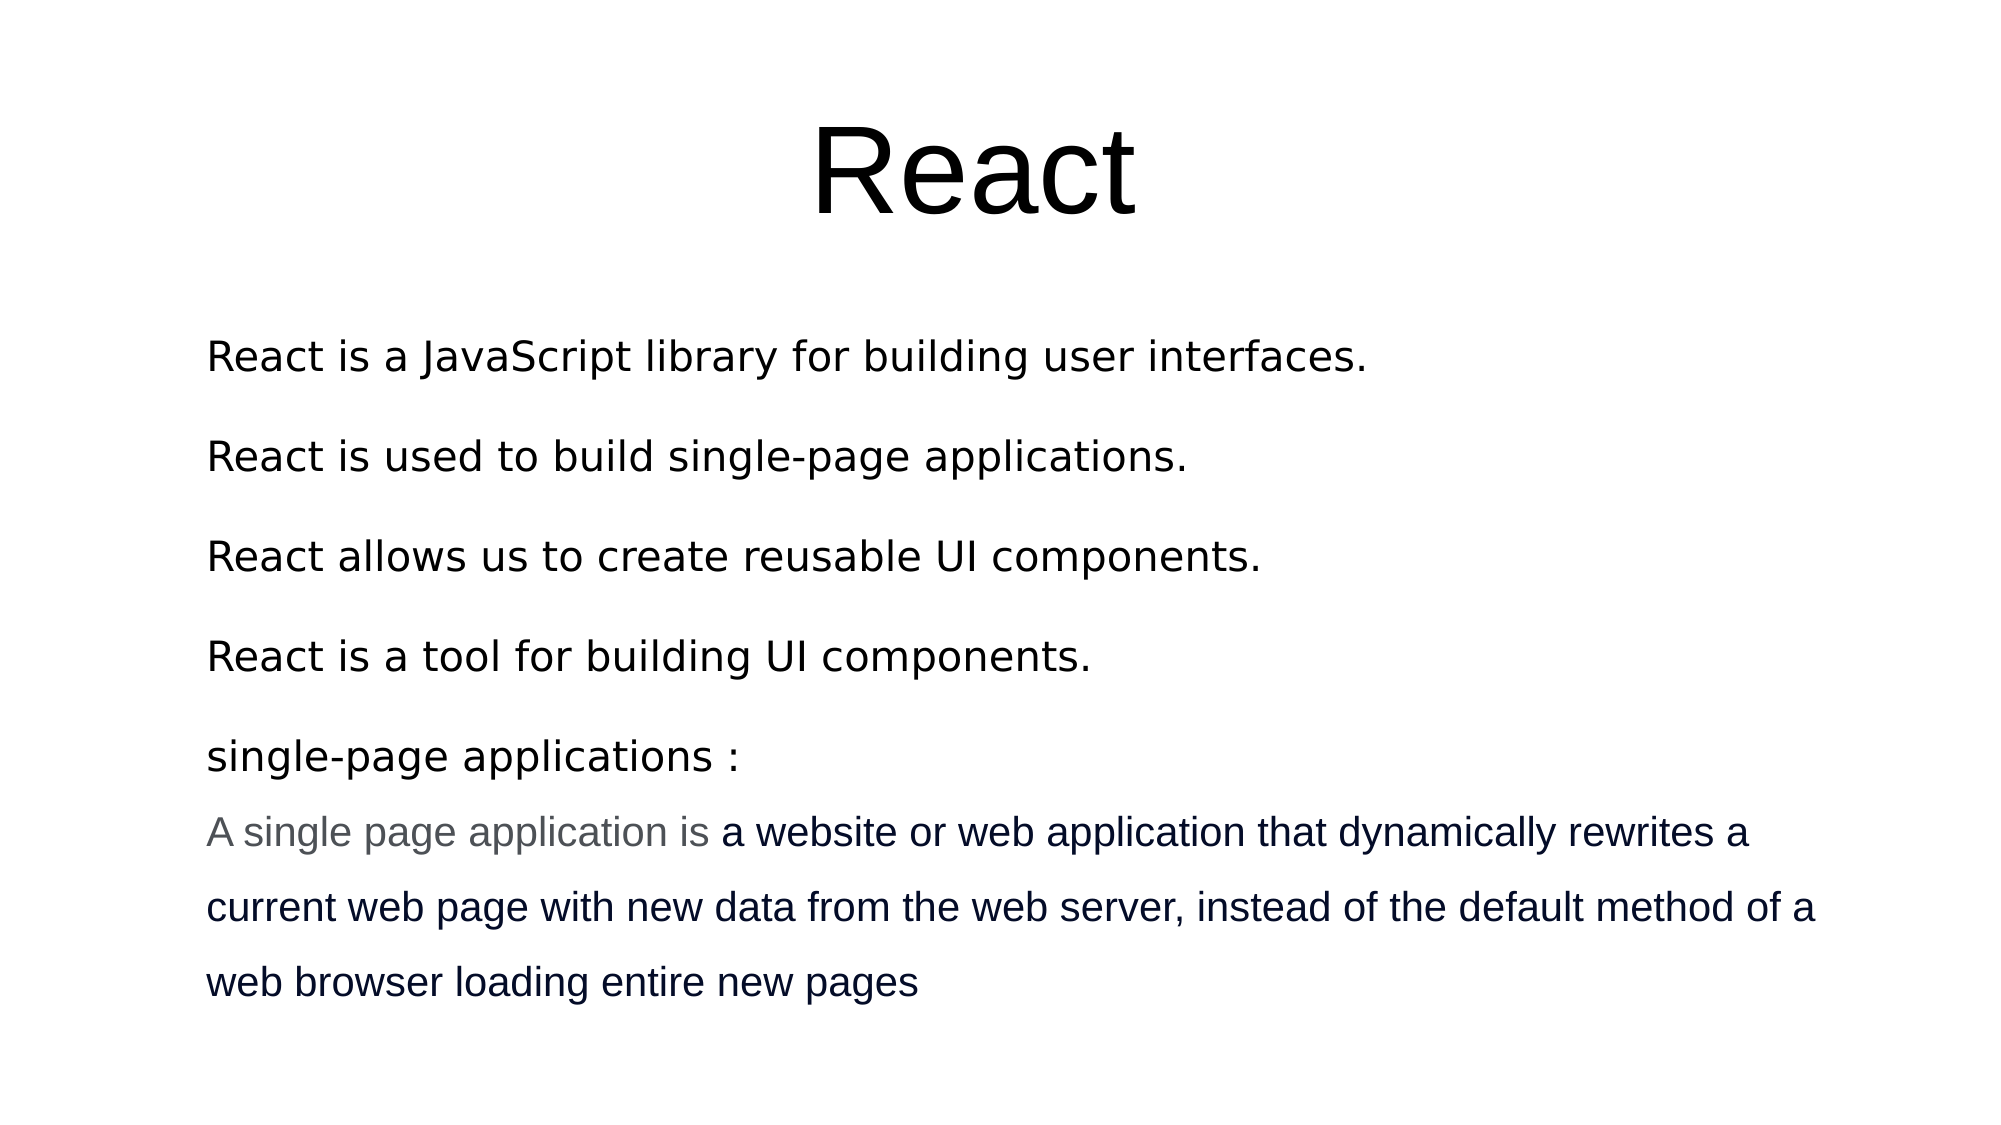

React
React is a JavaScript library for building user interfaces.

React is used to build single-page applications.

React allows us to create reusable UI components.

React is a tool for building UI components.

single-page applications :
A single page application is a website or web application that dynamically rewrites a current web page with new data from the web server, instead of the default method of a web browser loading entire new pages